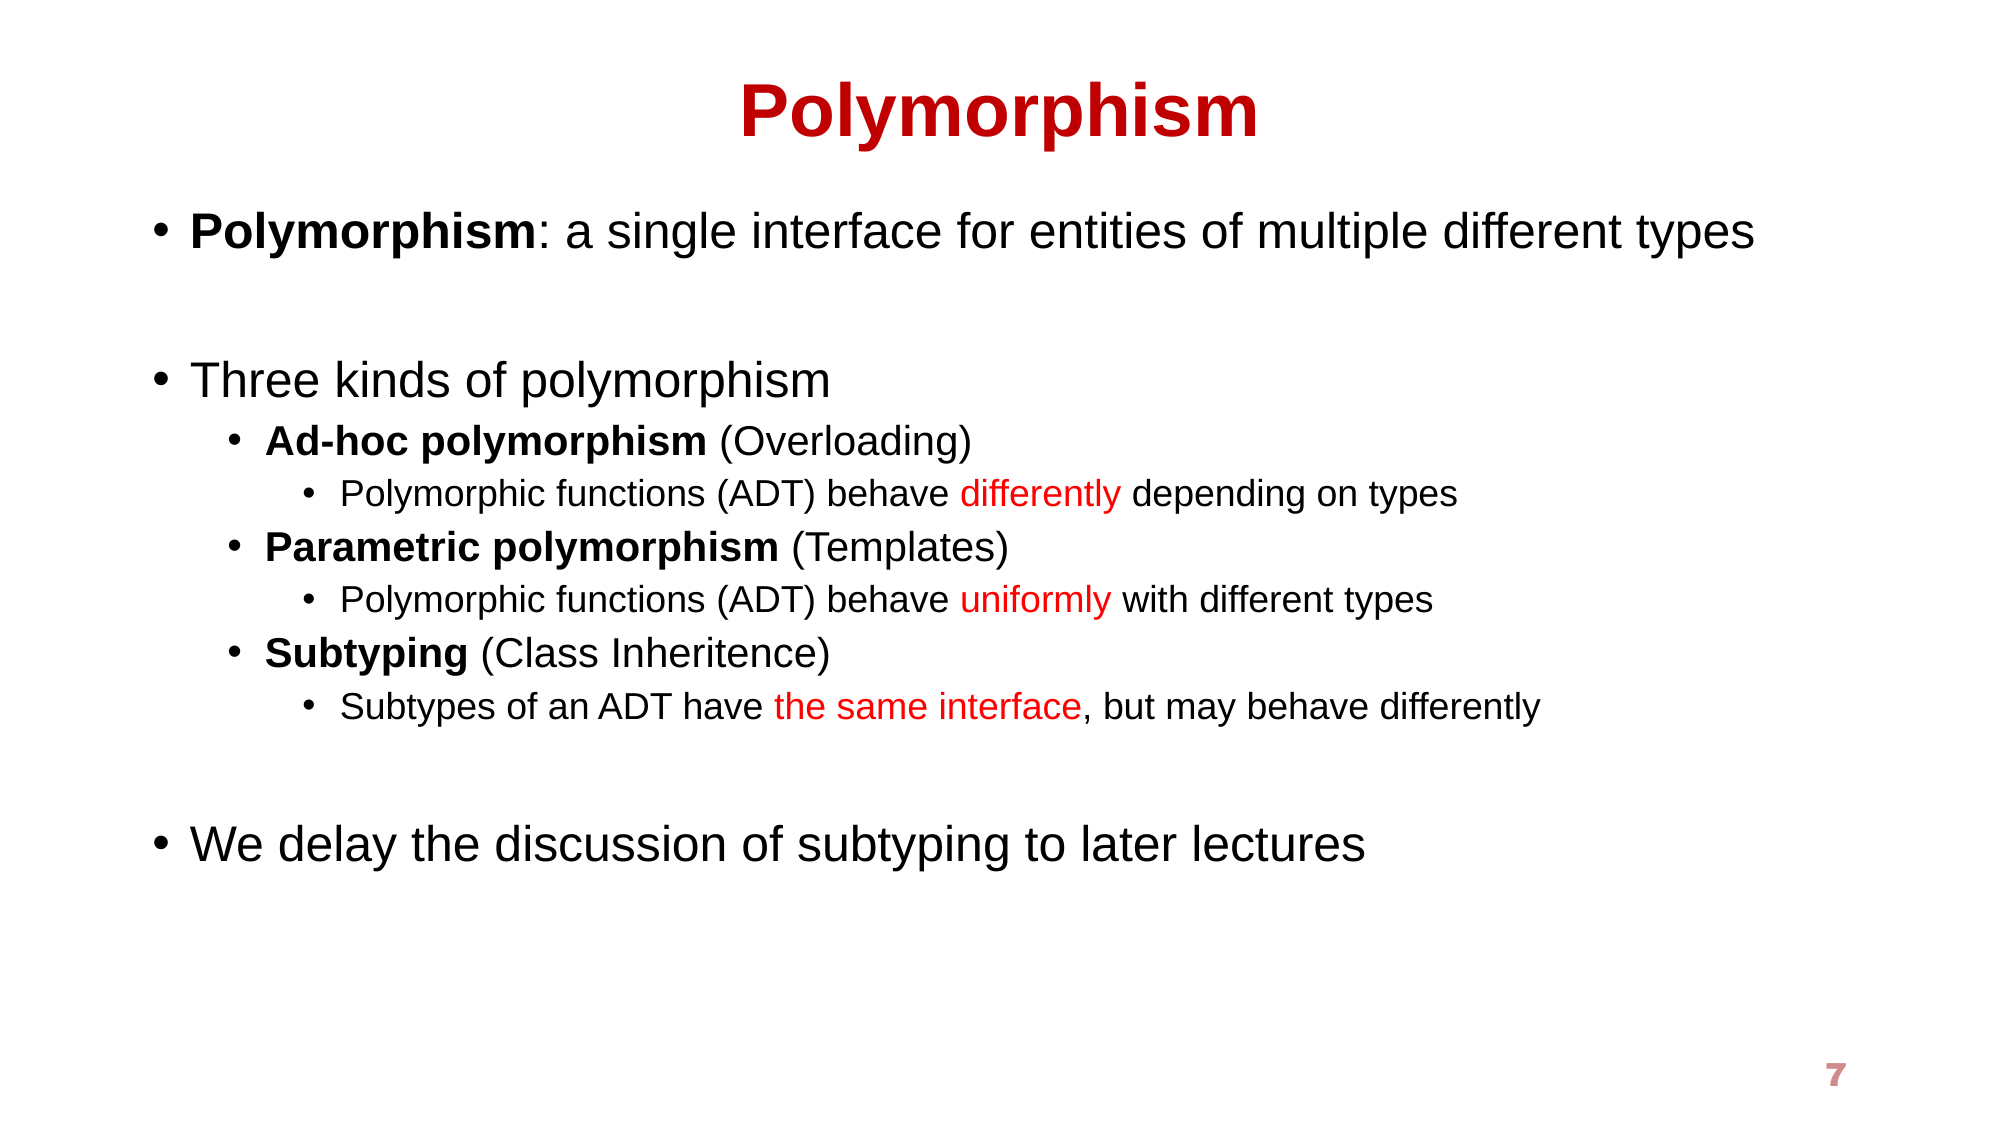

# Polymorphism
Polymorphism: a single interface for entities of multiple different types

Three kinds of polymorphism
Ad-hoc polymorphism (Overloading)
Polymorphic functions (ADT) behave differently depending on types
Parametric polymorphism (Templates)
Polymorphic functions (ADT) behave uniformly with different types
Subtyping (Class Inheritence)
Subtypes of an ADT have the same interface, but may behave differently

We delay the discussion of subtyping to later lectures

7